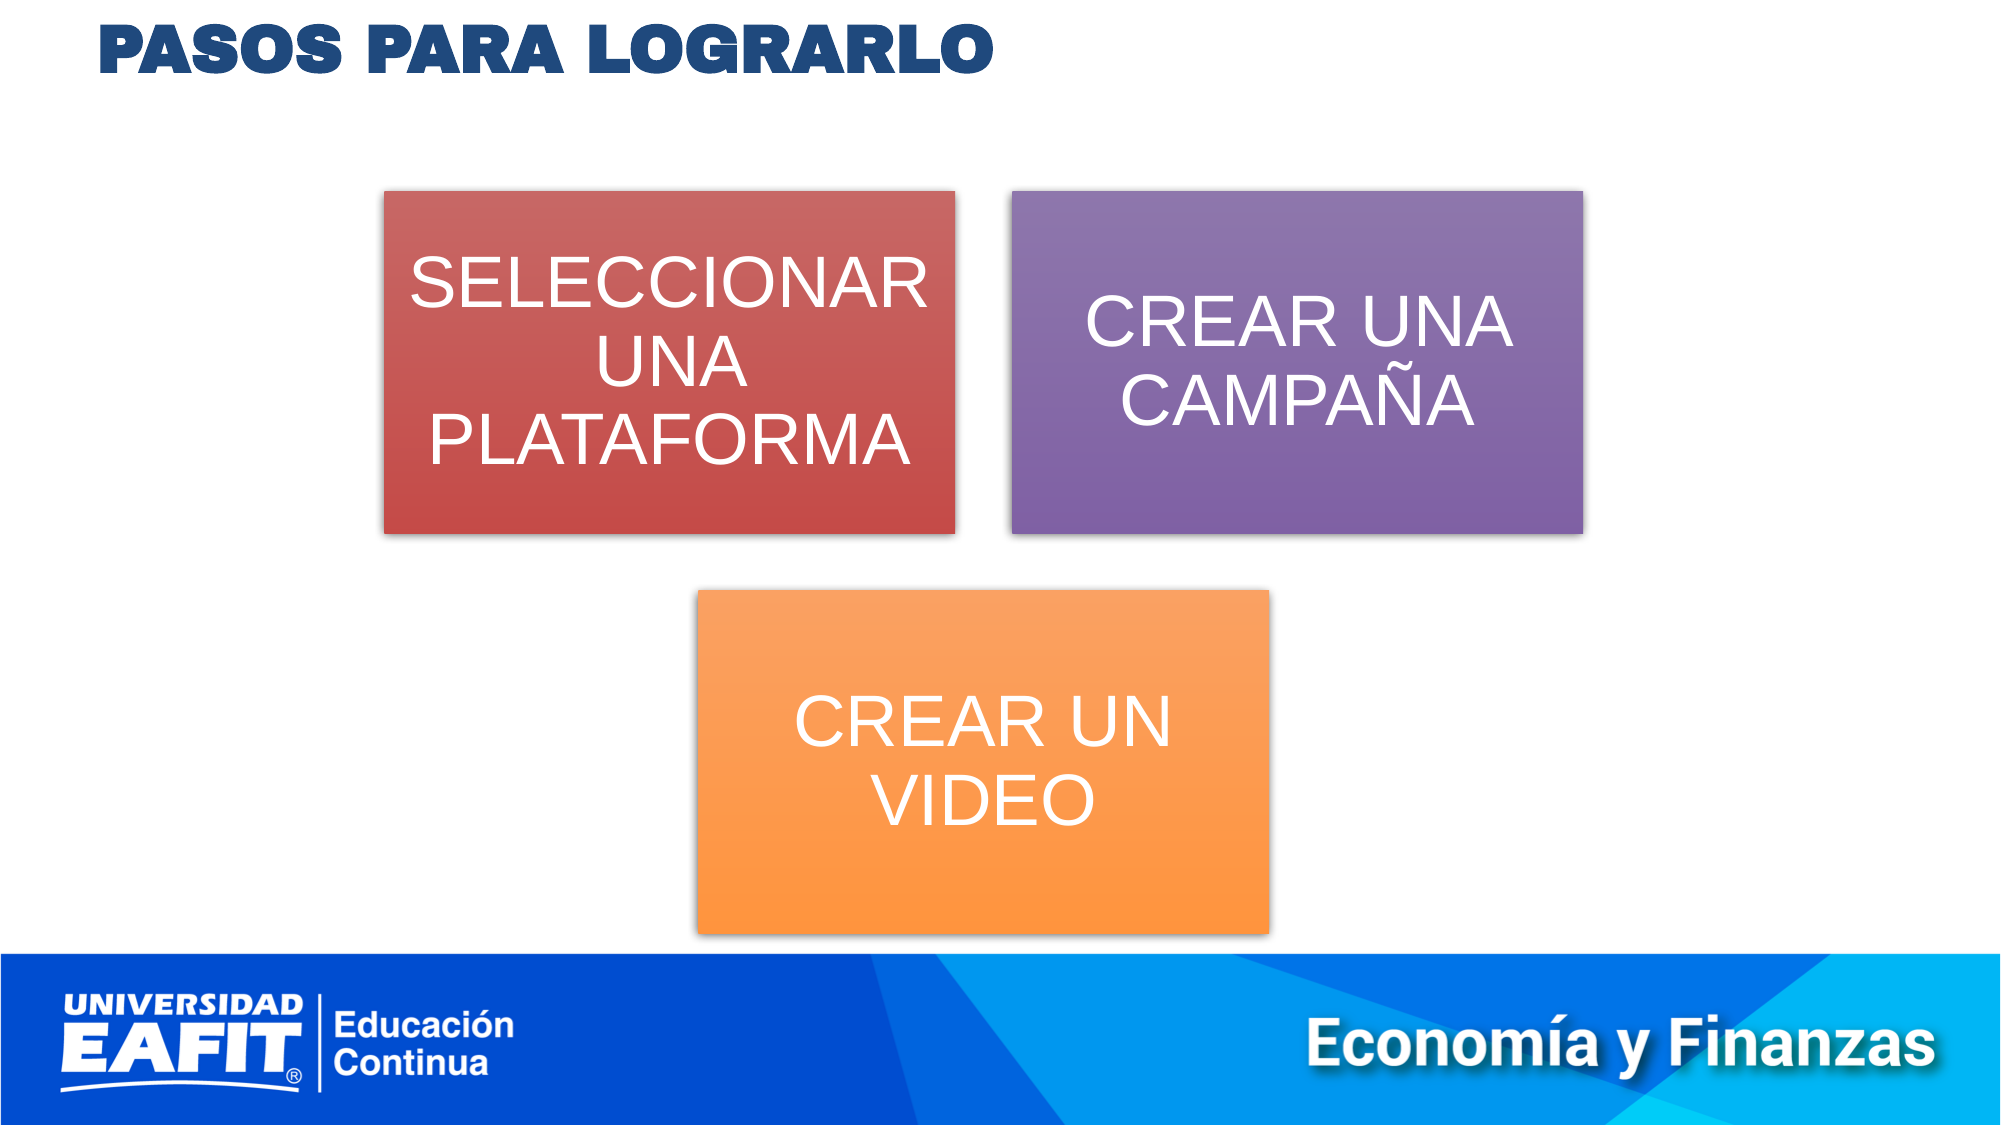

PASOS PARA LOGRARLO
SELECCIONAR UNA PLATAFORMA
CREAR UNA CAMPAÑA
CREAR UN VIDEO